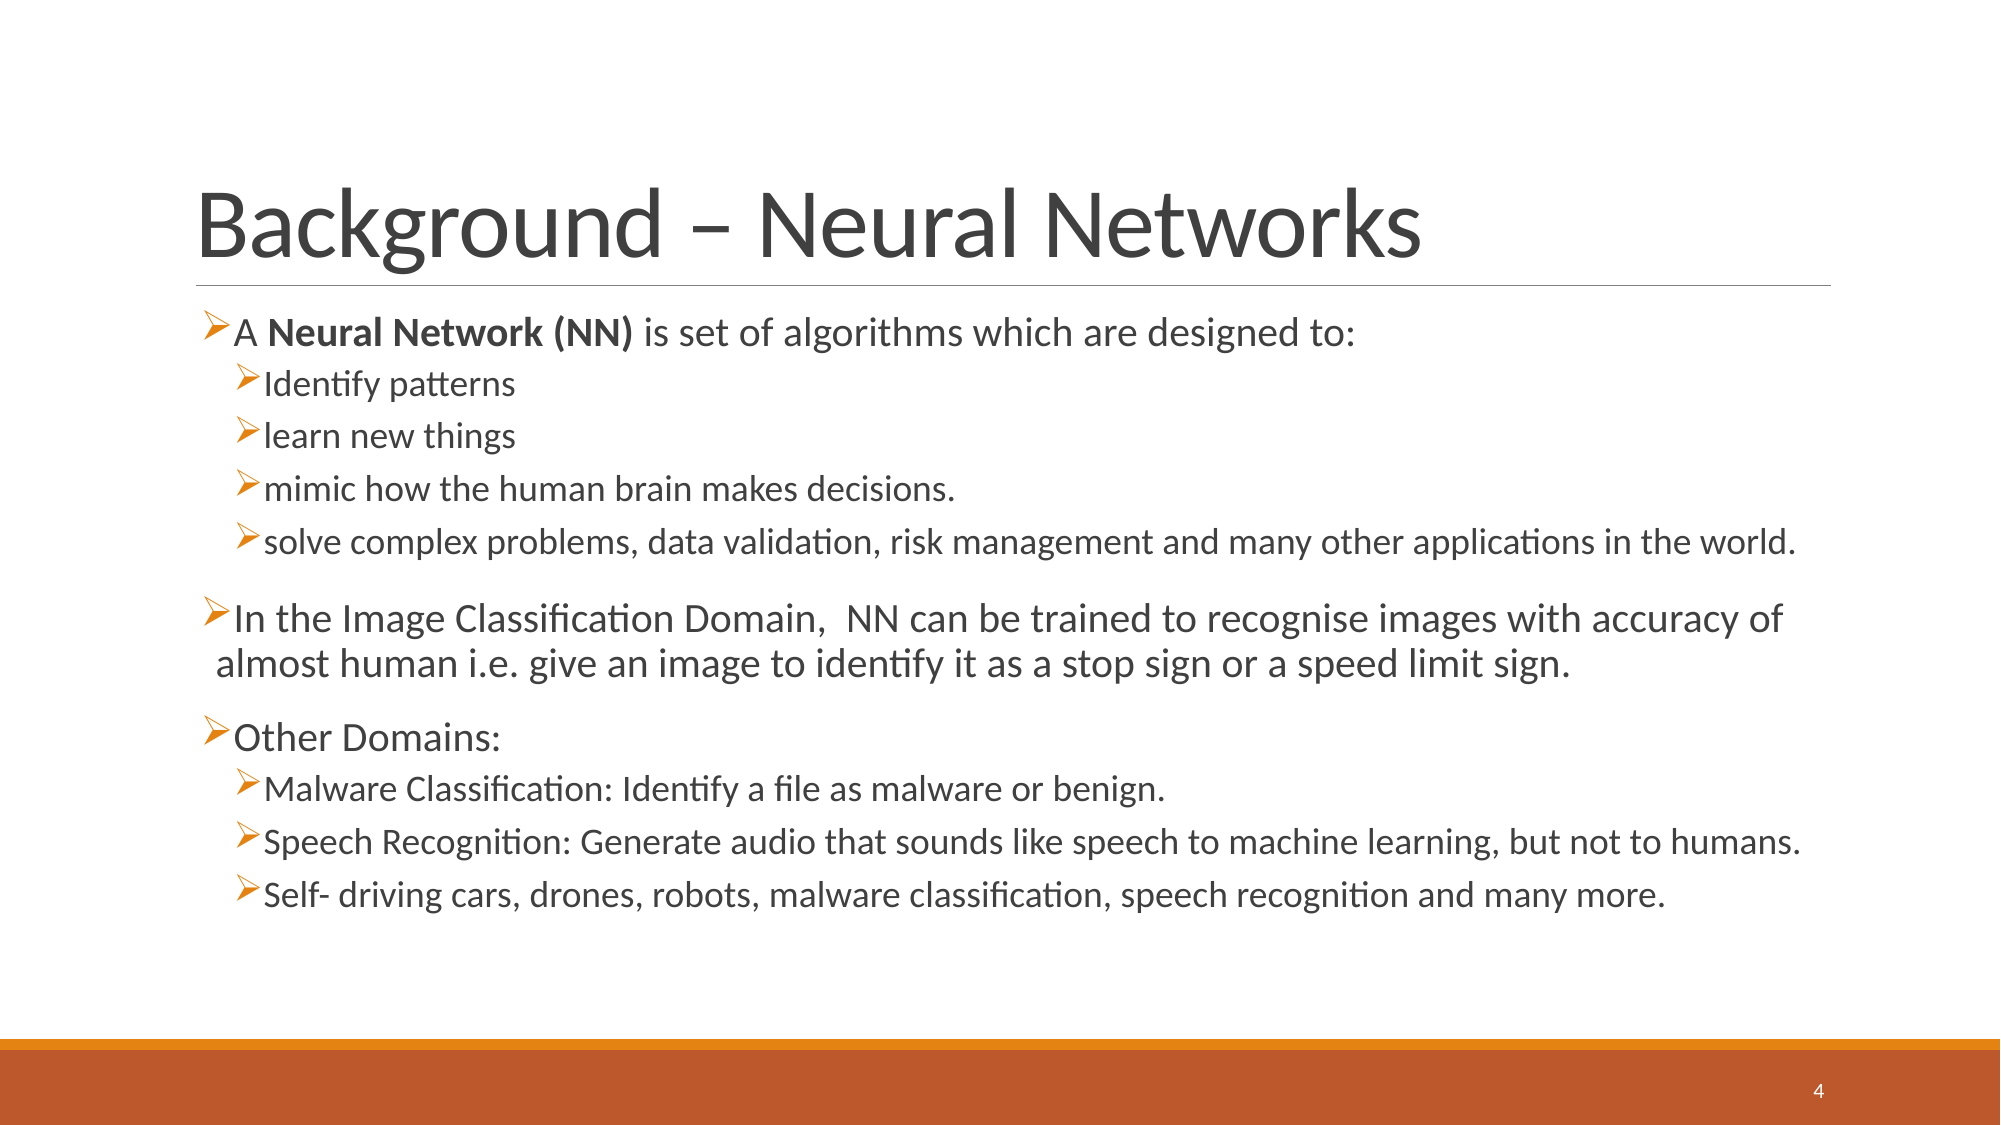

# Background – Neural Networks
A Neural Network (NN) is set of algorithms which are designed to:
Identify patterns
learn new things
mimic how the human brain makes decisions.
solve complex problems, data validation, risk management and many other applications in the world.
In the Image Classification Domain,  NN can be trained to recognise images with accuracy of almost human i.e. give an image to identify it as a stop sign or a speed limit sign.
Other Domains:
Malware Classification: Identify a file as malware or benign.
Speech Recognition: Generate audio that sounds like speech to machine learning, but not to humans.
Self- driving cars, drones, robots, malware classification, speech recognition and many more.

4